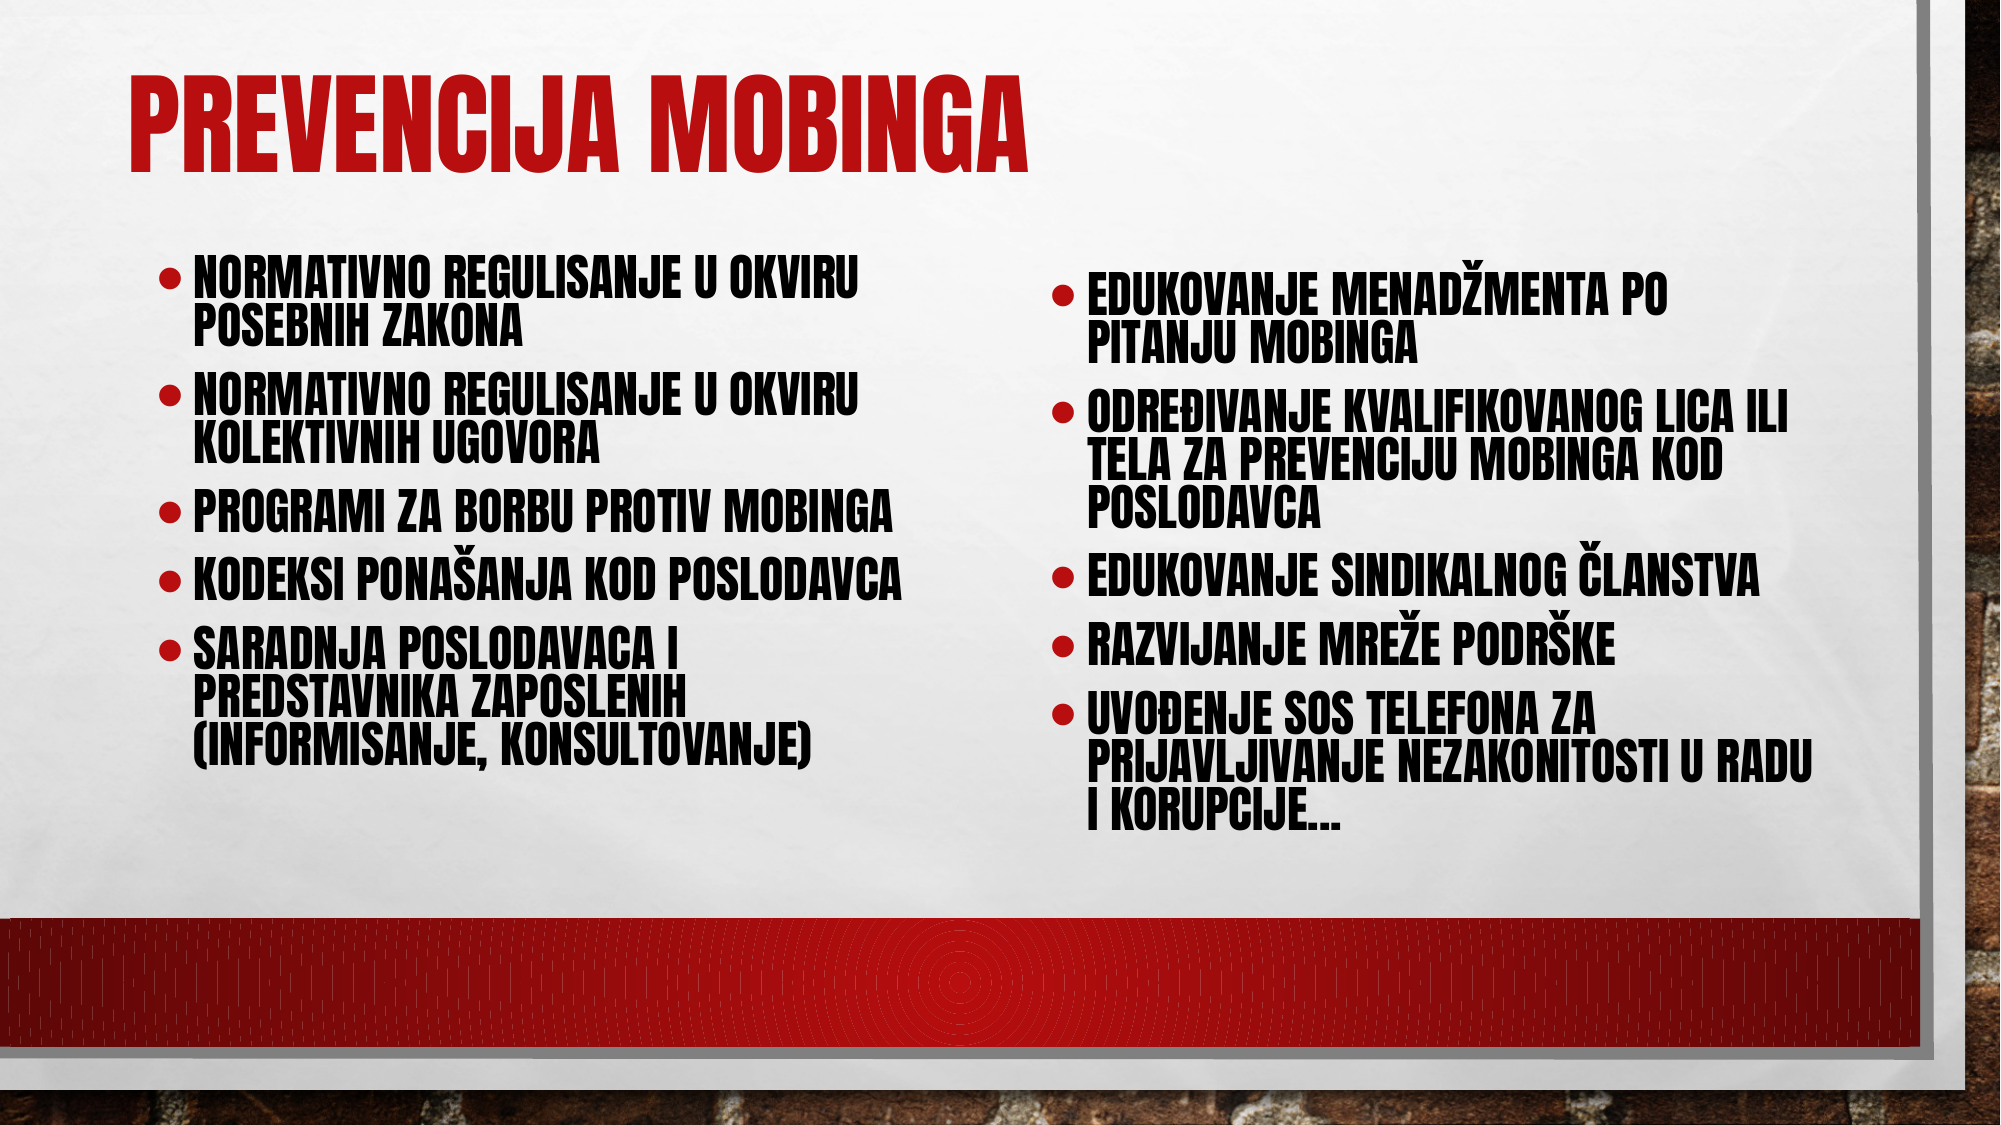

# PREVENCIJA mobinga
Normativno regulisanje u okviru posebnih zakona
Normativno regulisanje u okviru kolektivnih ugovora
Programi za borbu protiv mobinga
Kodeksi ponašanja kod poslodavca
Saradnja poslodavaca i predstavnika zaposlenih (informisanje, konsultovanje)

Edukovanje menadžmenta po pitanju mobinga
Određivanje kvalifikovanog lica ili tela za prevenciju mobinga kod poslodavca
Edukovanje sindikalnog članstva
Razvijanje mreže podrške
Uvođenje SOS telefona za prijavljivanje nezakonitosti u radu i korupcije...